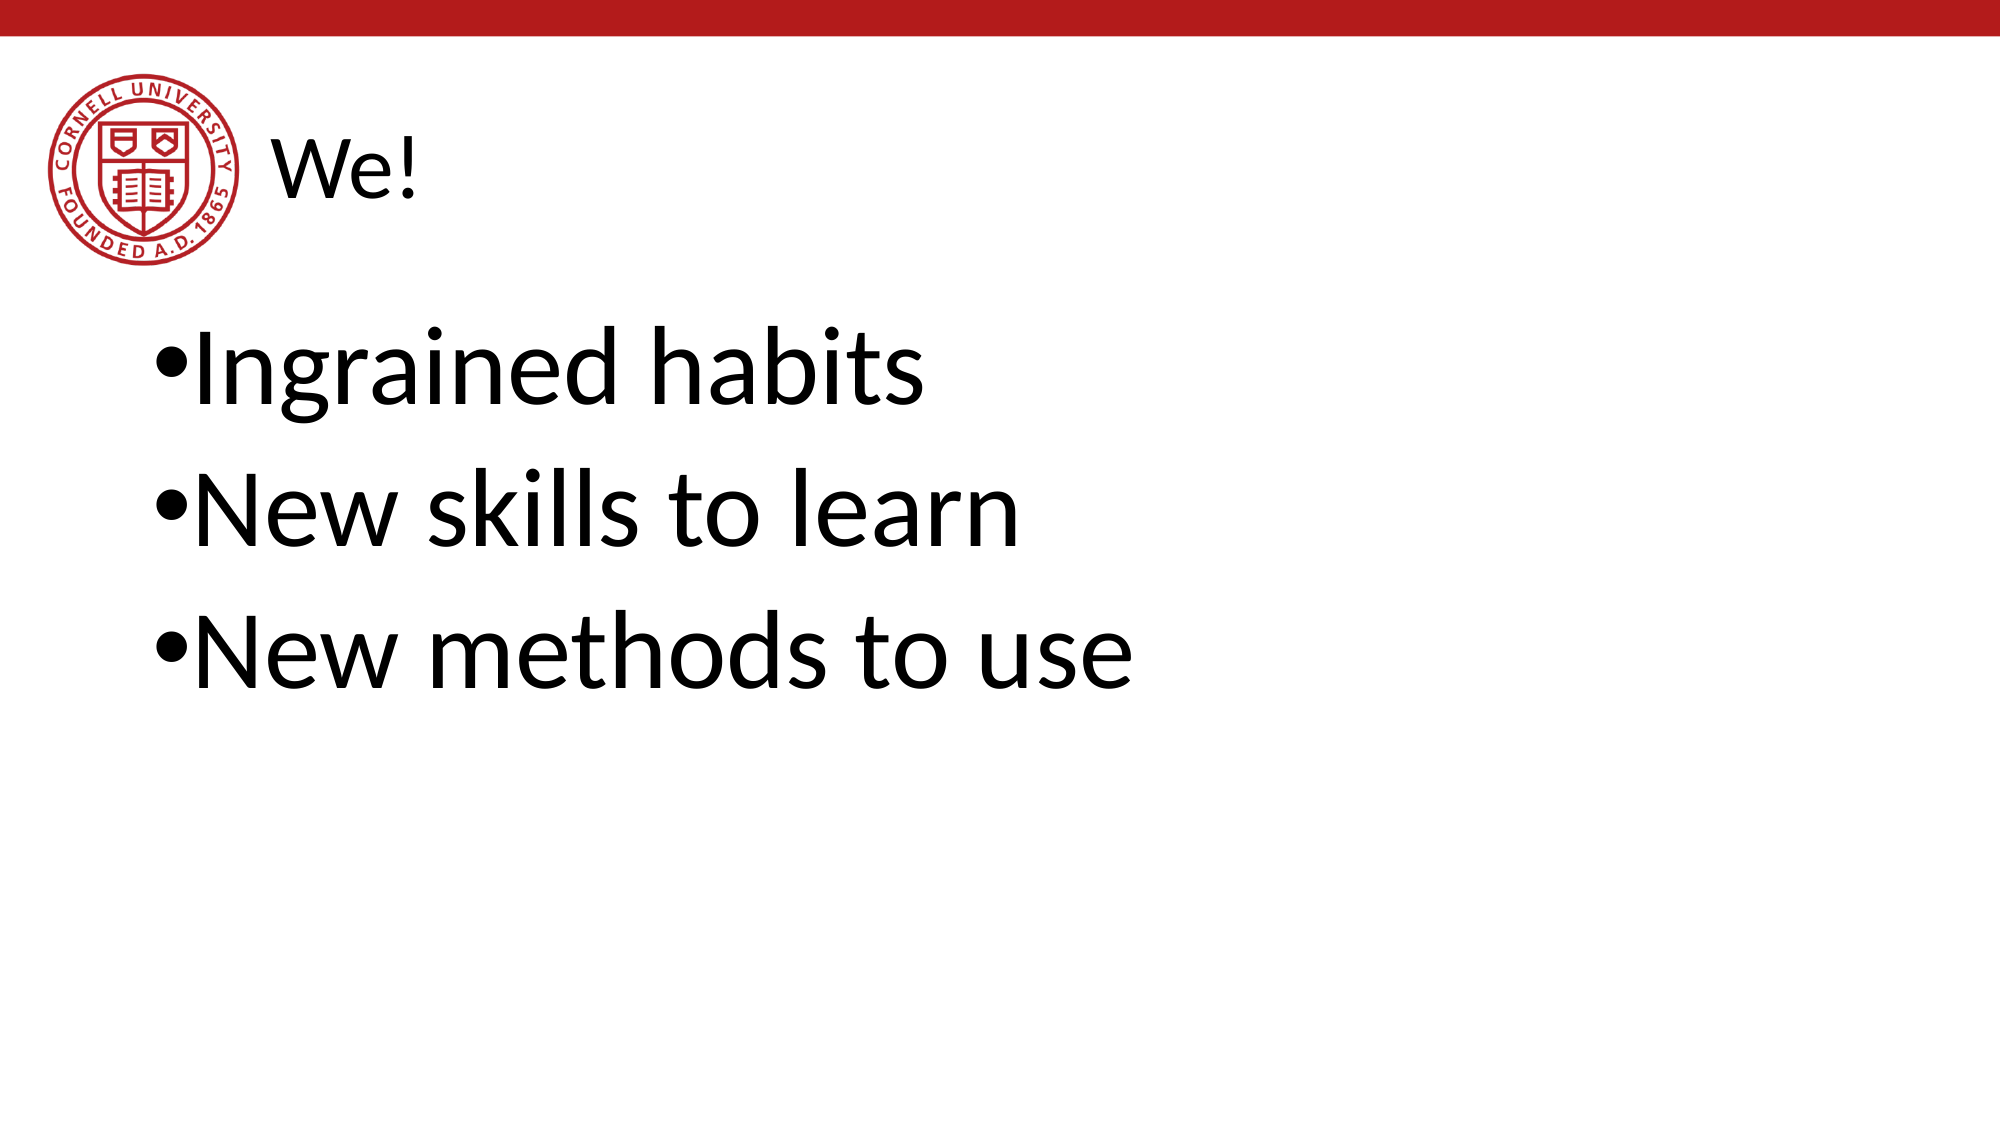

# We!
Ingrained habits
New skills to learn
New methods to use